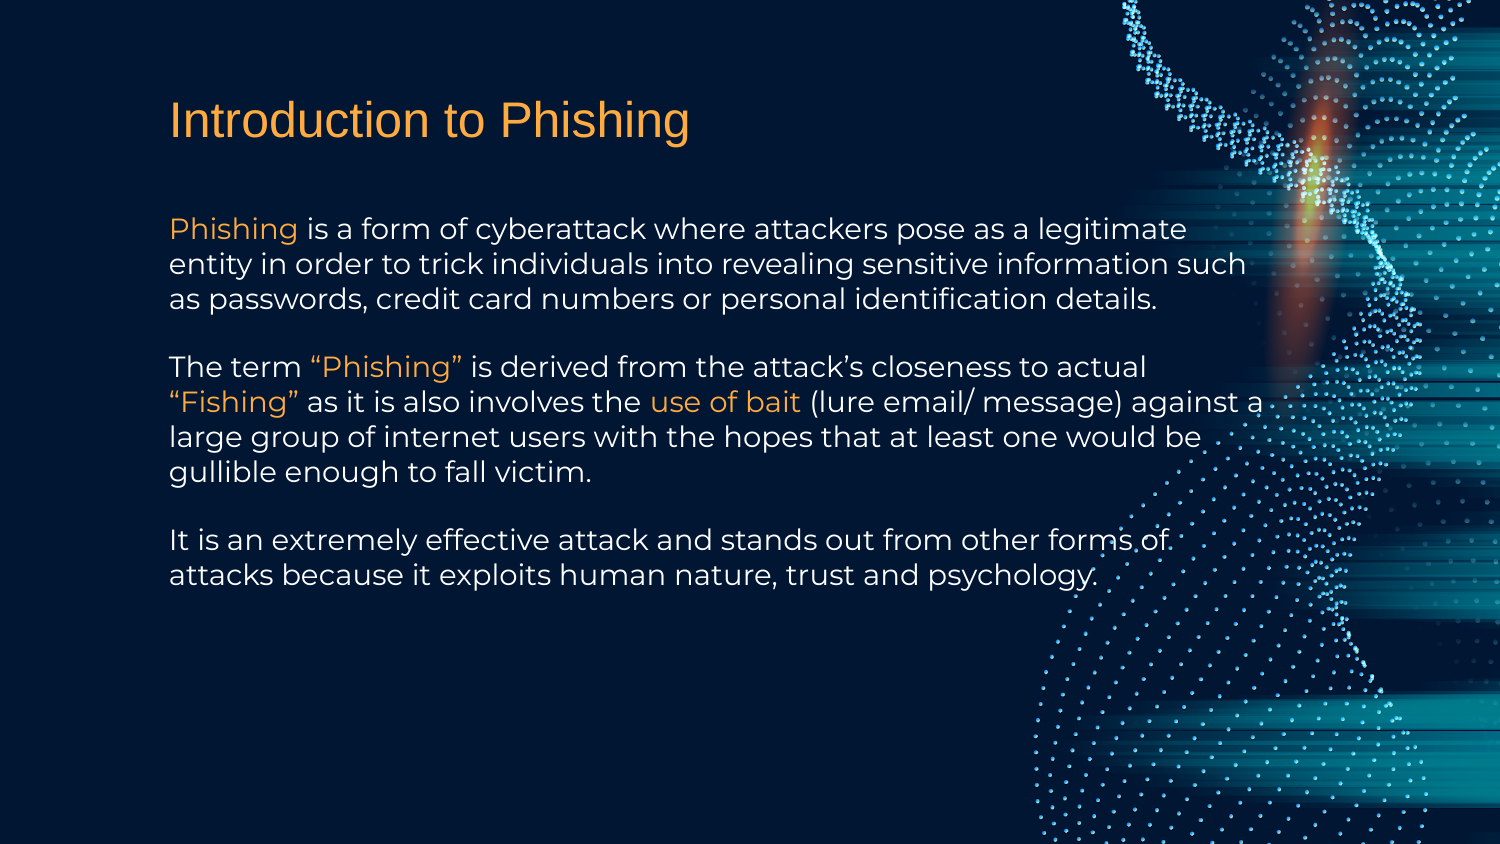

# Introduction to Phishing
Phishing is a form of cyberattack where attackers pose as a legitimate entity in order to trick individuals into revealing sensitive information such as passwords, credit card numbers or personal identification details.
The term “Phishing” is derived from the attack’s closeness to actual “Fishing” as it is also involves the use of bait (lure email/ message) against a large group of internet users with the hopes that at least one would be gullible enough to fall victim.
It is an extremely effective attack and stands out from other forms of attacks because it exploits human nature, trust and psychology.